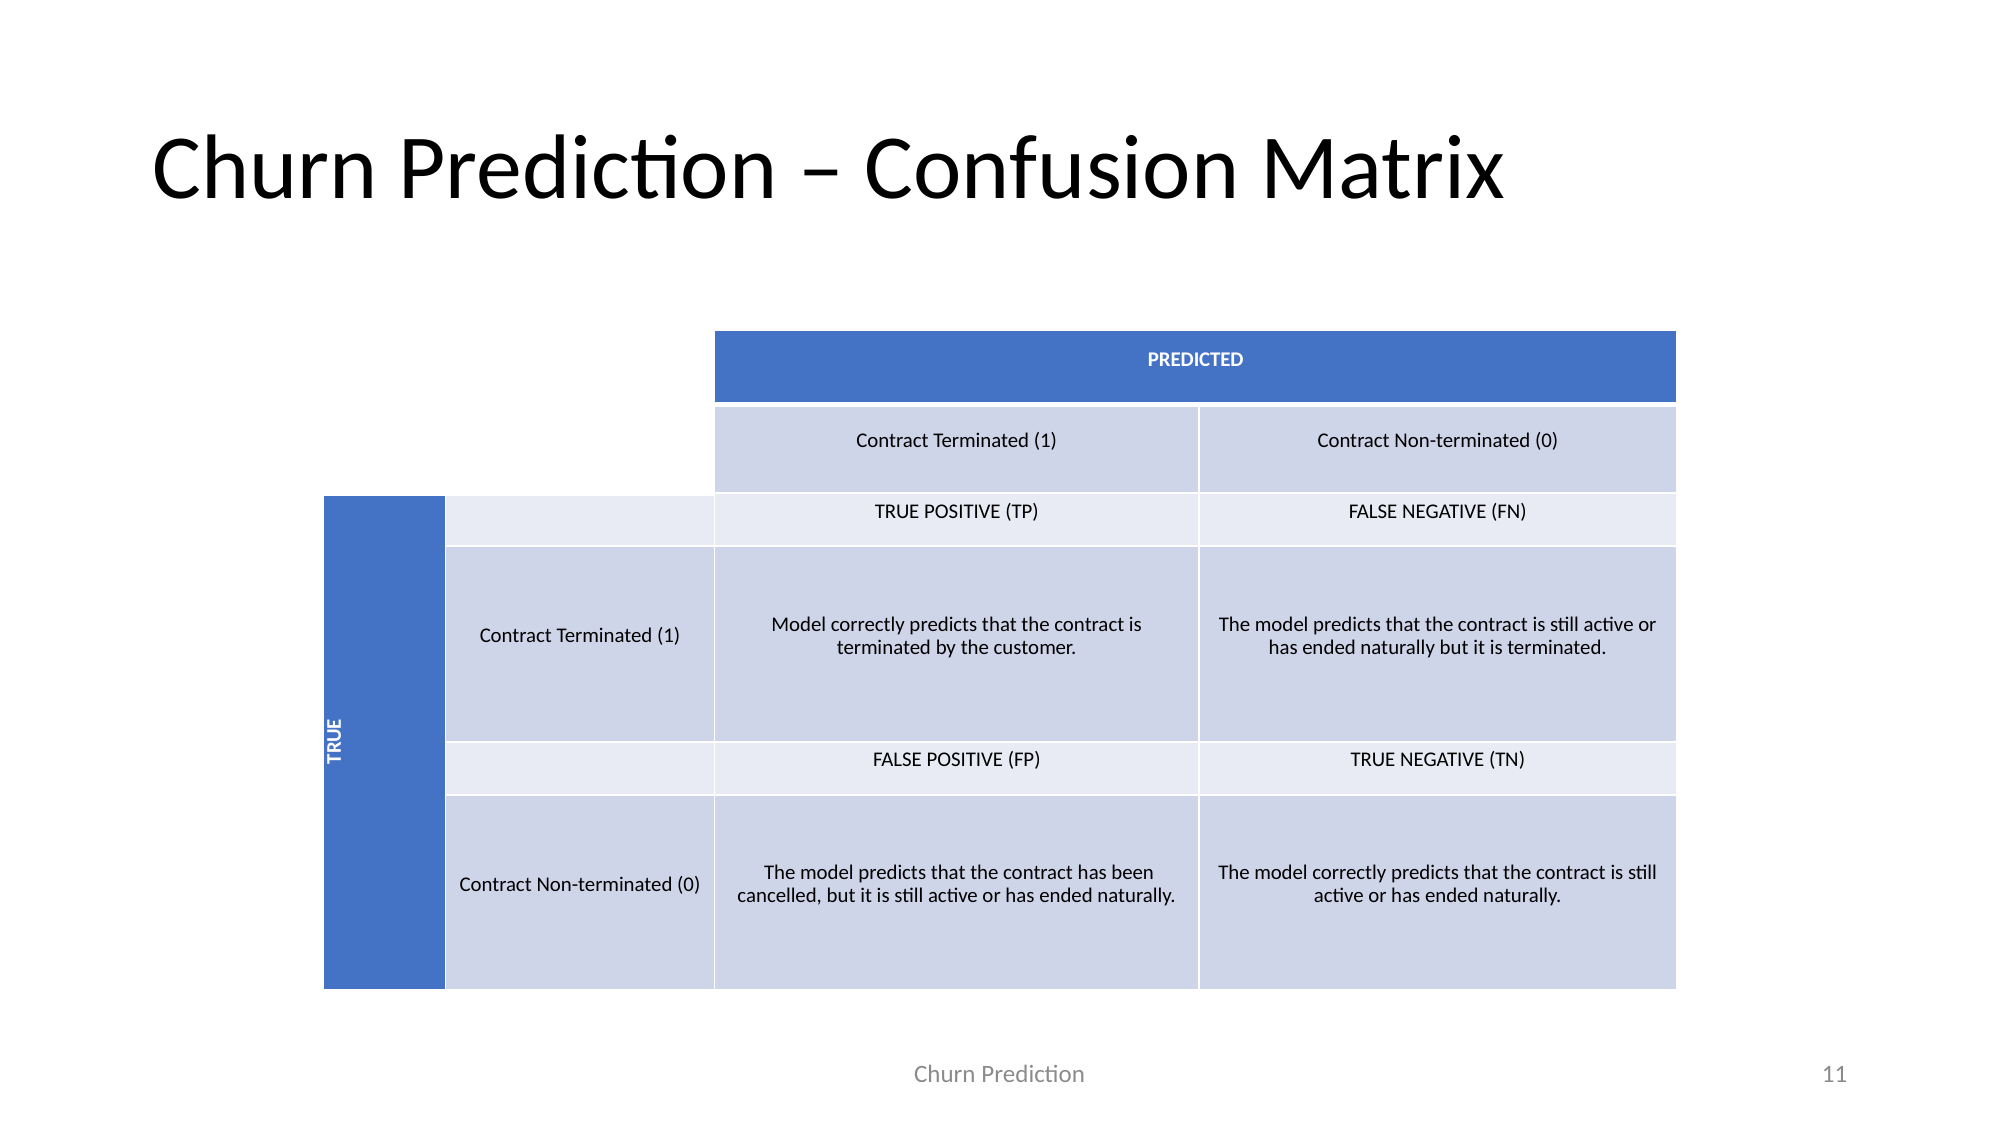

# Churn Prediction – Confusion Matrix
|  |  | PREDICTED |  |
| --- | --- | --- | --- |
|  |  | Contract Terminated (1) | Contract Non-terminated (0) |
| TRUE |  | TRUE POSITIVE (TP) | FALSE NEGATIVE (FN) |
|  | Contract Terminated (1) | Model correctly predicts that the contract is terminated by the customer. | The model predicts that the contract is still active or has ended naturally but it is terminated. |
|  |  | FALSE POSITIVE (FP) | TRUE NEGATIVE (TN) |
|  | Contract Non-terminated (0) | The model predicts that the contract has been cancelled, but it is still active or has ended naturally. | The model correctly predicts that the contract is still active or has ended naturally. |
Churn Prediction
11